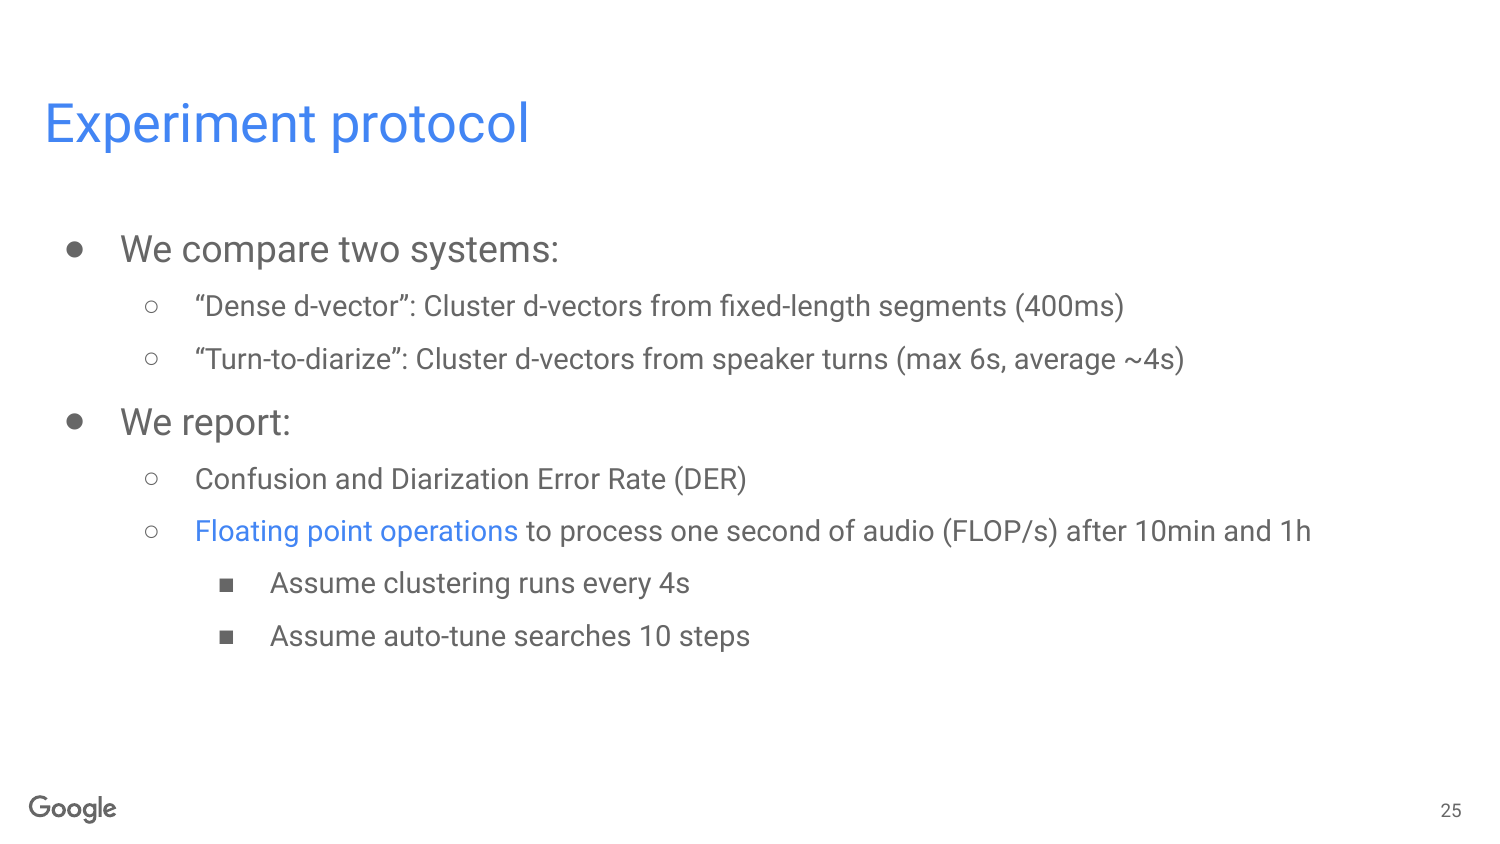

# Experiment protocol
We compare two systems:
“Dense d-vector”: Cluster d-vectors from fixed-length segments (400ms)
“Turn-to-diarize”: Cluster d-vectors from speaker turns (max 6s, average ~4s)
We report:
Confusion and Diarization Error Rate (DER)
Floating point operations to process one second of audio (FLOP/s) after 10min and 1h
Assume clustering runs every 4s
Assume auto-tune searches 10 steps
25